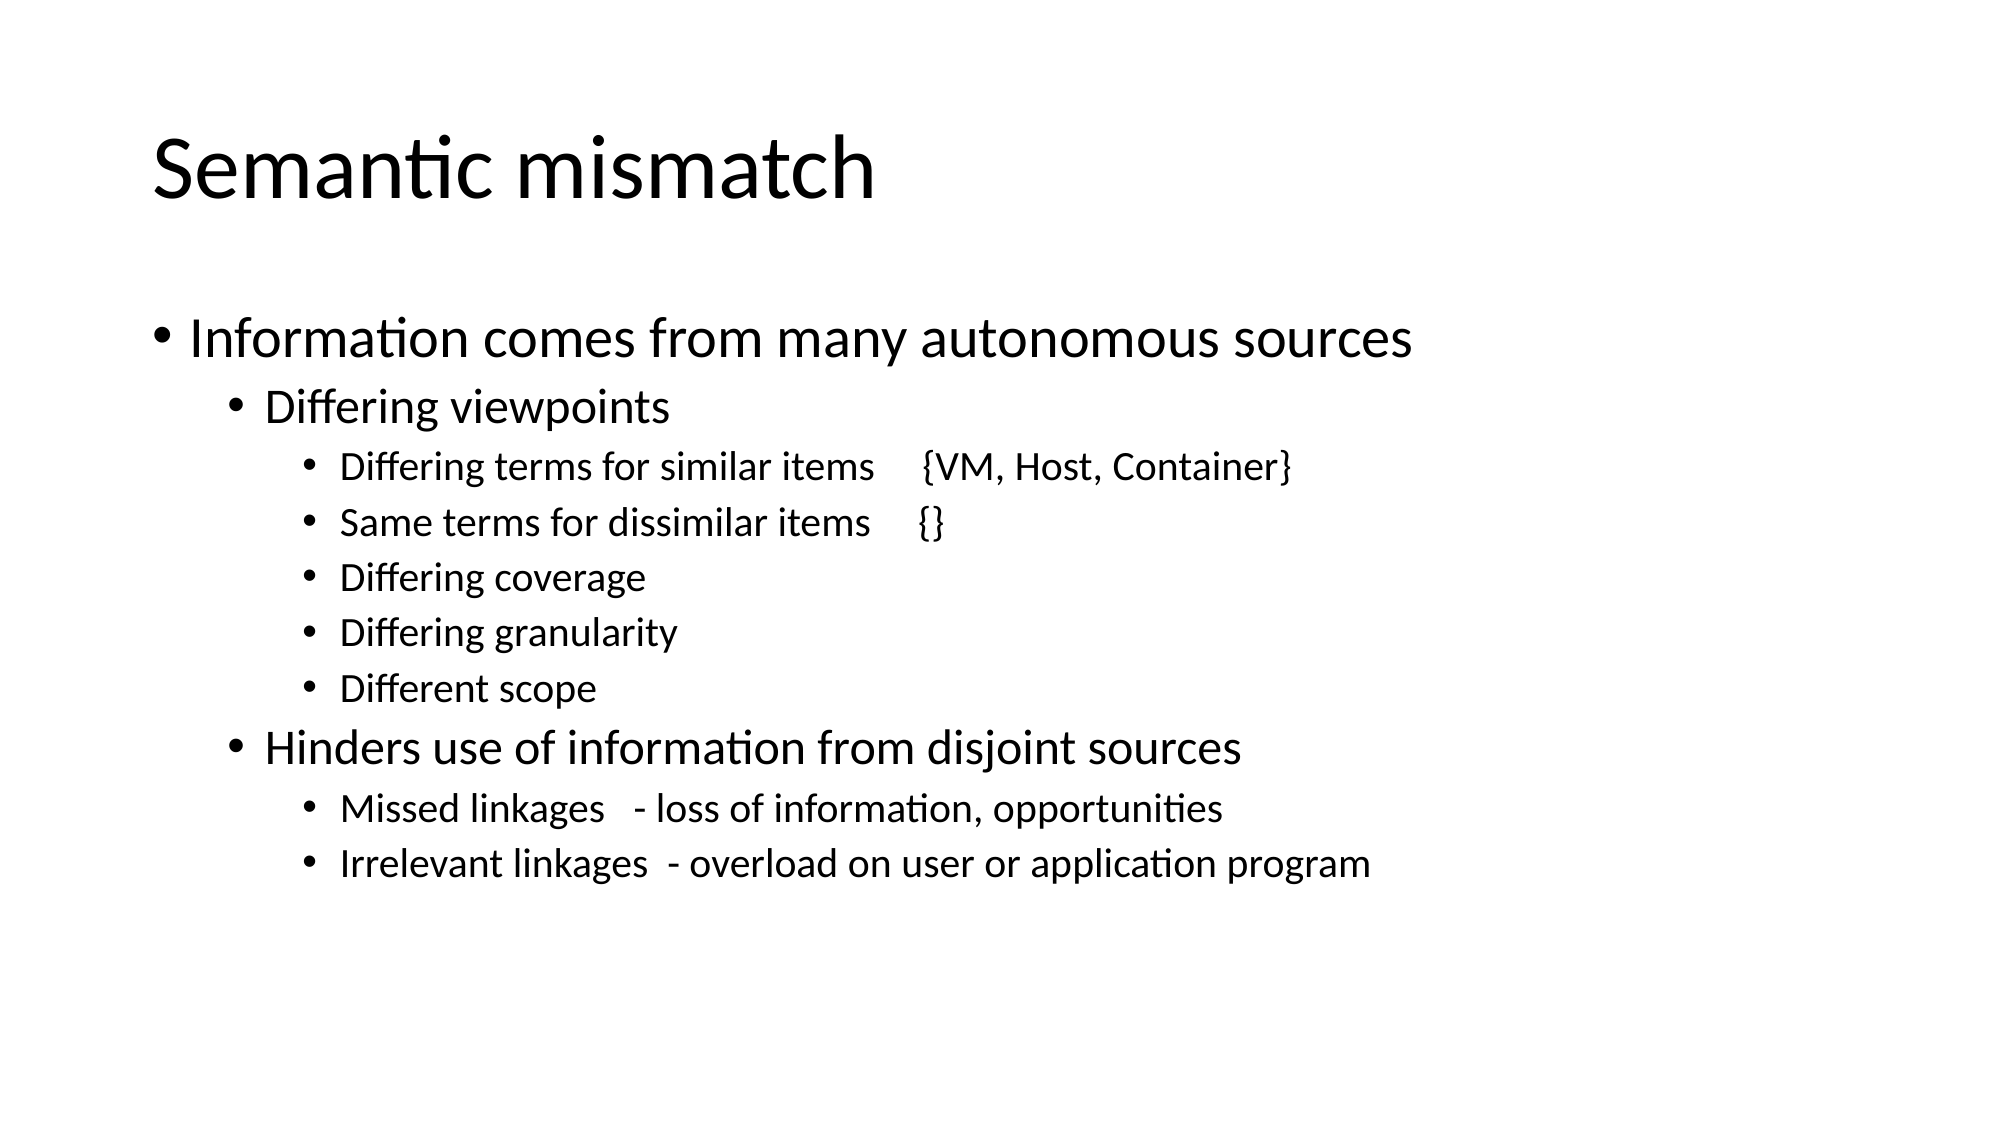

# Semantic mismatch
Information comes from many autonomous sources
Differing viewpoints
Differing terms for similar items     {VM, Host, Container}
Same terms for dissimilar items     {}
Differing coverage
Differing granularity
Different scope
Hinders use of information from disjoint sources
Missed linkages   - loss of information, opportunities
Irrelevant linkages  - overload on user or application program